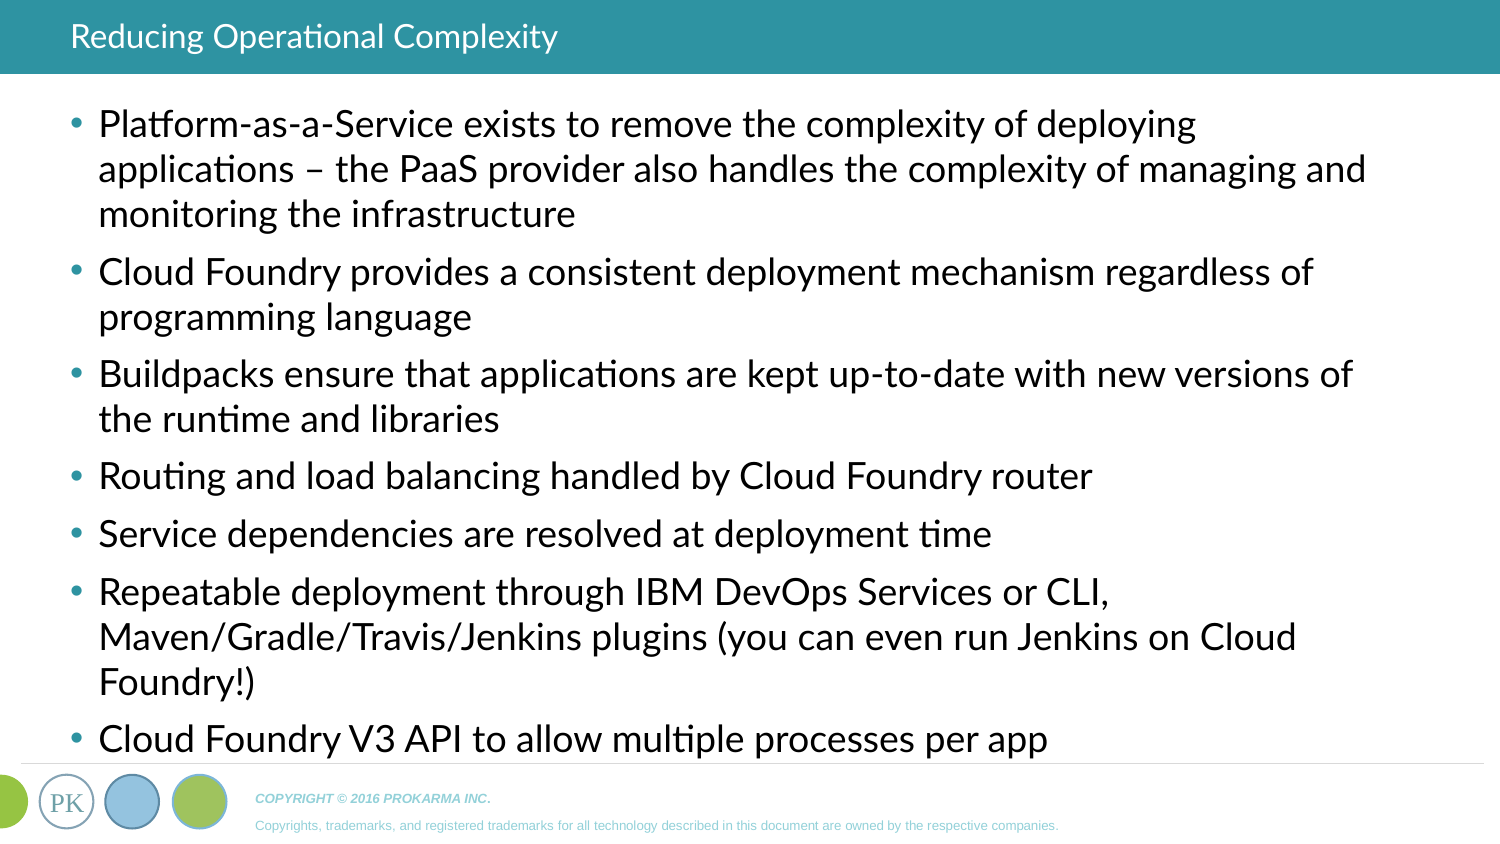

# Reducing Operational Complexity
Platform-as-a-Service exists to remove the complexity of deploying applications – the PaaS provider also handles the complexity of managing and monitoring the infrastructure
Cloud Foundry provides a consistent deployment mechanism regardless of programming language
Buildpacks ensure that applications are kept up-to-date with new versions of the runtime and libraries
Routing and load balancing handled by Cloud Foundry router
Service dependencies are resolved at deployment time
Repeatable deployment through IBM DevOps Services or CLI, Maven/Gradle/Travis/Jenkins plugins (you can even run Jenkins on Cloud Foundry!)
Cloud Foundry V3 API to allow multiple processes per app